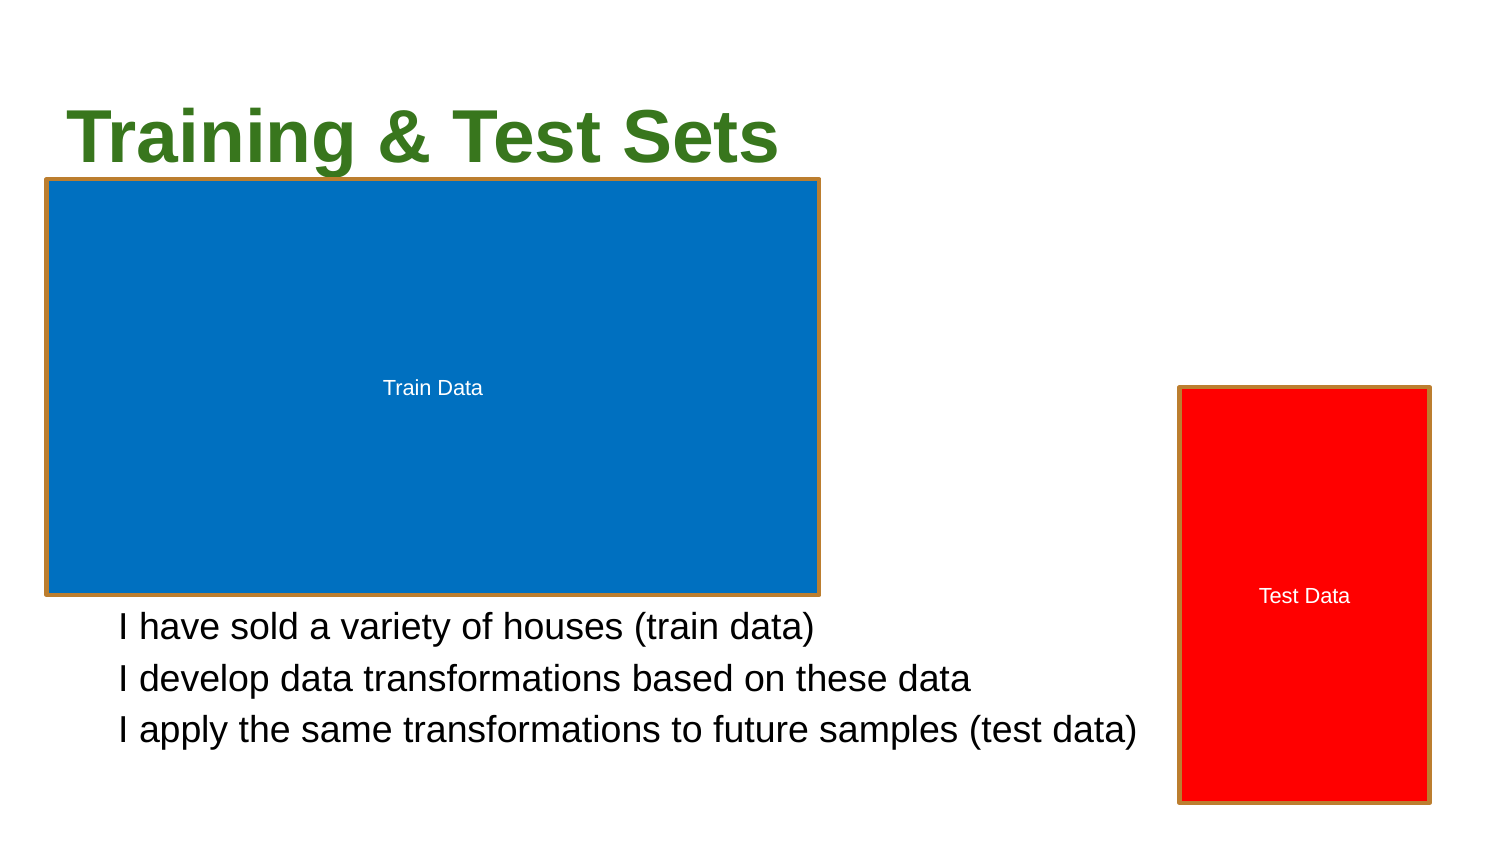

# Training & Test Sets
Train Data

I have sold a variety of houses (train data)
I develop data transformations based on these data
I apply the same transformations to future samples (test data)
Test Data